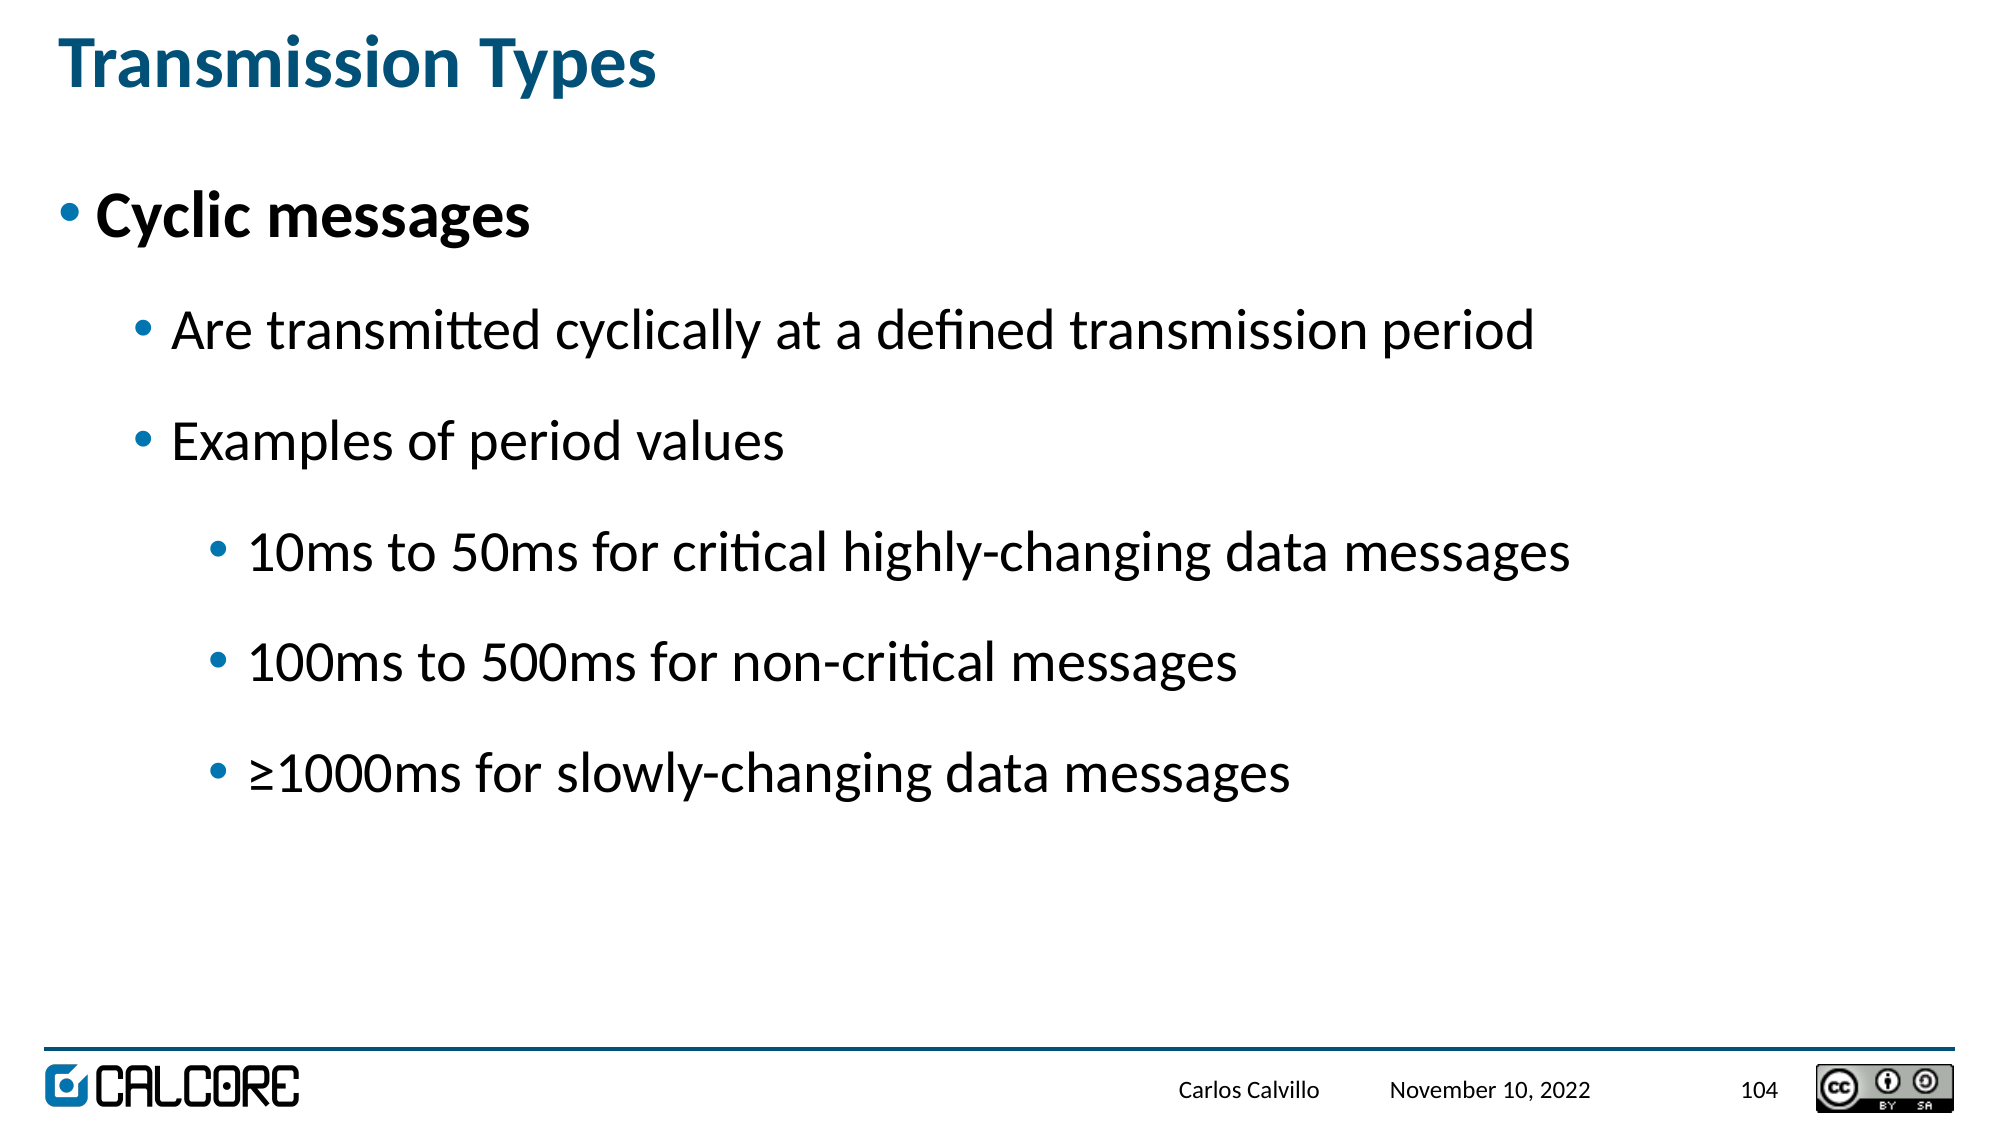

# Transmission Types
Cyclic messages
Are transmitted cyclically at a defined transmission period
Examples of period values
10ms to 50ms for critical highly-changing data messages
100ms to 500ms for non-critical messages
≥1000ms for slowly-changing data messages
Carlos Calvillo
November 10, 2022
104